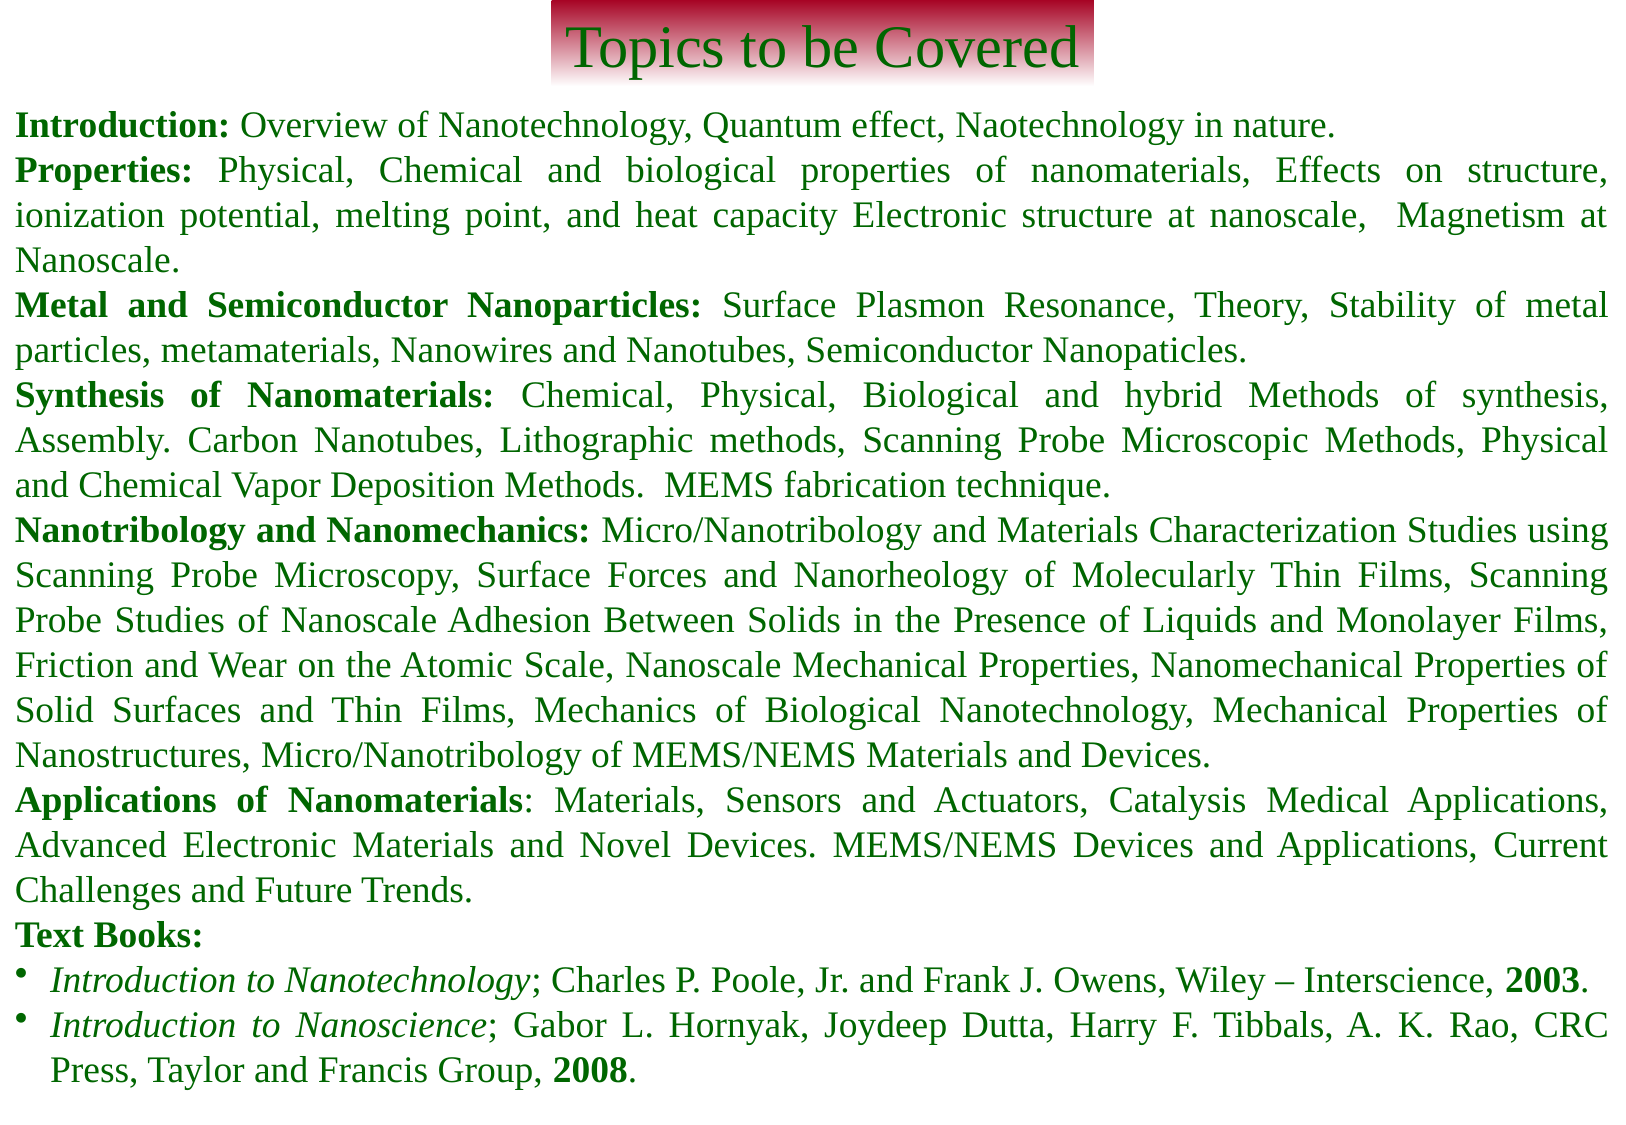

Topics to be Covered
Introduction: Overview of Nanotechnology, Quantum effect, Naotechnology in nature.
Properties: Physical, Chemical and biological properties of nanomaterials, Effects on structure, ionization potential, melting point, and heat capacity Electronic structure at nanoscale,  Magnetism at Nanoscale.
Metal and Semiconductor Nanoparticles: Surface Plasmon Resonance, Theory, Stability of metal particles, metamaterials, Nanowires and Nanotubes, Semiconductor Nanopaticles.
Synthesis of Nanomaterials: Chemical, Physical, Biological and hybrid Methods of synthesis, Assembly. Carbon Nanotubes, Lithographic methods, Scanning Probe Microscopic Methods, Physical and Chemical Vapor Deposition Methods.  MEMS fabrication technique.
Nanotribology and Nanomechanics: Micro/Nanotribology and Materials Characterization Studies using Scanning Probe Microscopy, Surface Forces and Nanorheology of Molecularly Thin Films, Scanning Probe Studies of Nanoscale Adhesion Between Solids in the Presence of Liquids and Monolayer Films, Friction and Wear on the Atomic Scale, Nanoscale Mechanical Properties, Nanomechanical Properties of Solid Surfaces and Thin Films, Mechanics of Biological Nanotechnology, Mechanical Properties of Nanostructures, Micro/Nanotribology of MEMS/NEMS Materials and Devices.
Applications of Nanomaterials: Materials, Sensors and Actuators, Catalysis Medical Applications, Advanced Electronic Materials and Novel Devices. MEMS/NEMS Devices and Applications, Current Challenges and Future Trends.
Text Books:
Introduction to Nanotechnology; Charles P. Poole, Jr. and Frank J. Owens, Wiley – Interscience, 2003.
Introduction to Nanoscience; Gabor L. Hornyak, Joydeep Dutta, Harry F. Tibbals, A. K. Rao, CRC Press, Taylor and Francis Group, 2008.

2